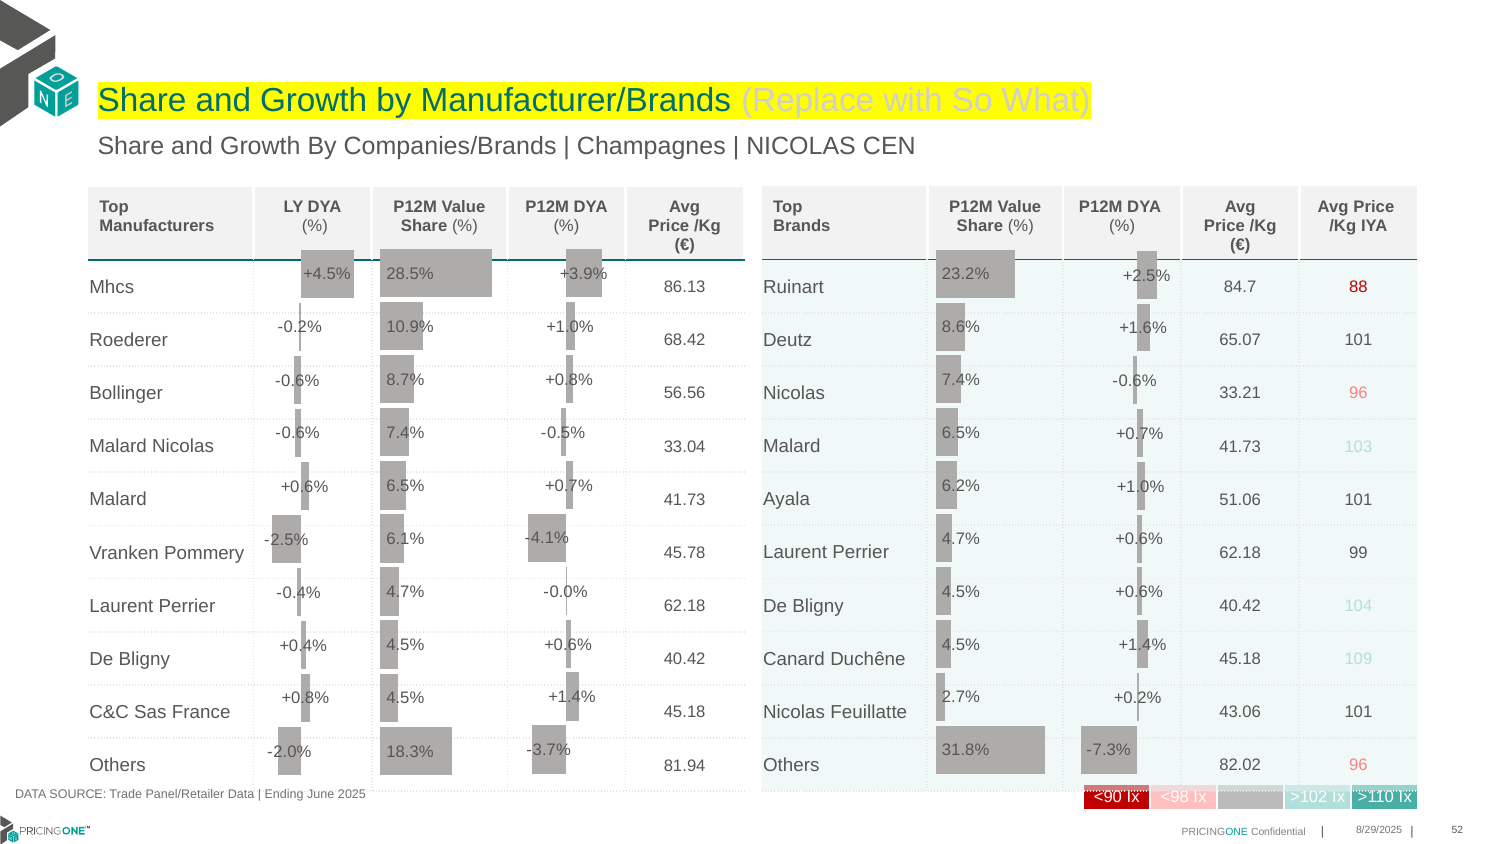

# Share and Growth by Manufacturer/Brands (Replace with So What)

Share and Growth By Companies/Brands | Champagnes | NICOLAS CEN
| Top Brands | P12M Value Share (%) | P12M DYA (%) | Avg Price /Kg (€) | Avg Price /Kg IYA |
| --- | --- | --- | --- | --- |
| Ruinart |  |  | 84.7 | 88 |
| Deutz |  |  | 65.07 | 101 |
| Nicolas |  |  | 33.21 | 96 |
| Malard |  |  | 41.73 | 103 |
| Ayala |  |  | 51.06 | 101 |
| Laurent Perrier |  |  | 62.18 | 99 |
| De Bligny |  |  | 40.42 | 104 |
| Canard Duchêne |  |  | 45.18 | 109 |
| Nicolas Feuillatte |  |  | 43.06 | 101 |
| Others |  |  | 82.02 | 96 |
| Top Manufacturers | LY DYA (%) | P12M Value Share (%) | P12M DYA (%) | Avg Price /Kg (€) |
| --- | --- | --- | --- | --- |
| Mhcs |  |  |  | 86.13 |
| Roederer |  |  |  | 68.42 |
| Bollinger |  |  |  | 56.56 |
| Malard Nicolas |  |  |  | 33.04 |
| Malard |  |  |  | 41.73 |
| Vranken Pommery |  |  |  | 45.78 |
| Laurent Perrier |  |  |  | 62.18 |
| De Bligny |  |  |  | 40.42 |
| C&C Sas France |  |  |  | 45.18 |
| Others |  |  |  | 81.94 |

### Chart

| Category | Share DYA P12M |
|---|---|
| None | 0.03883179228139813 |

### Chart

| Category | Value Share P12M |
|---|---|
| None | 0.2848965367457443 |

### Chart

| Category | Share DYA LY |
|---|---|
| None | 0.044537335340755074 |

### Chart

| Category | Value Share |
|---|---|
| None | 0.2317506996158042 |

### Chart

| Category | Share DYA |
|---|---|
| None | 0.02532194805581997 |
DATA SOURCE: Trade Panel/Retailer Data | Ending June 2025
| <90 Ix | <98 Ix |  | >102 Ix | >110 Ix |
| --- | --- | --- | --- | --- |

8/29/2025
52